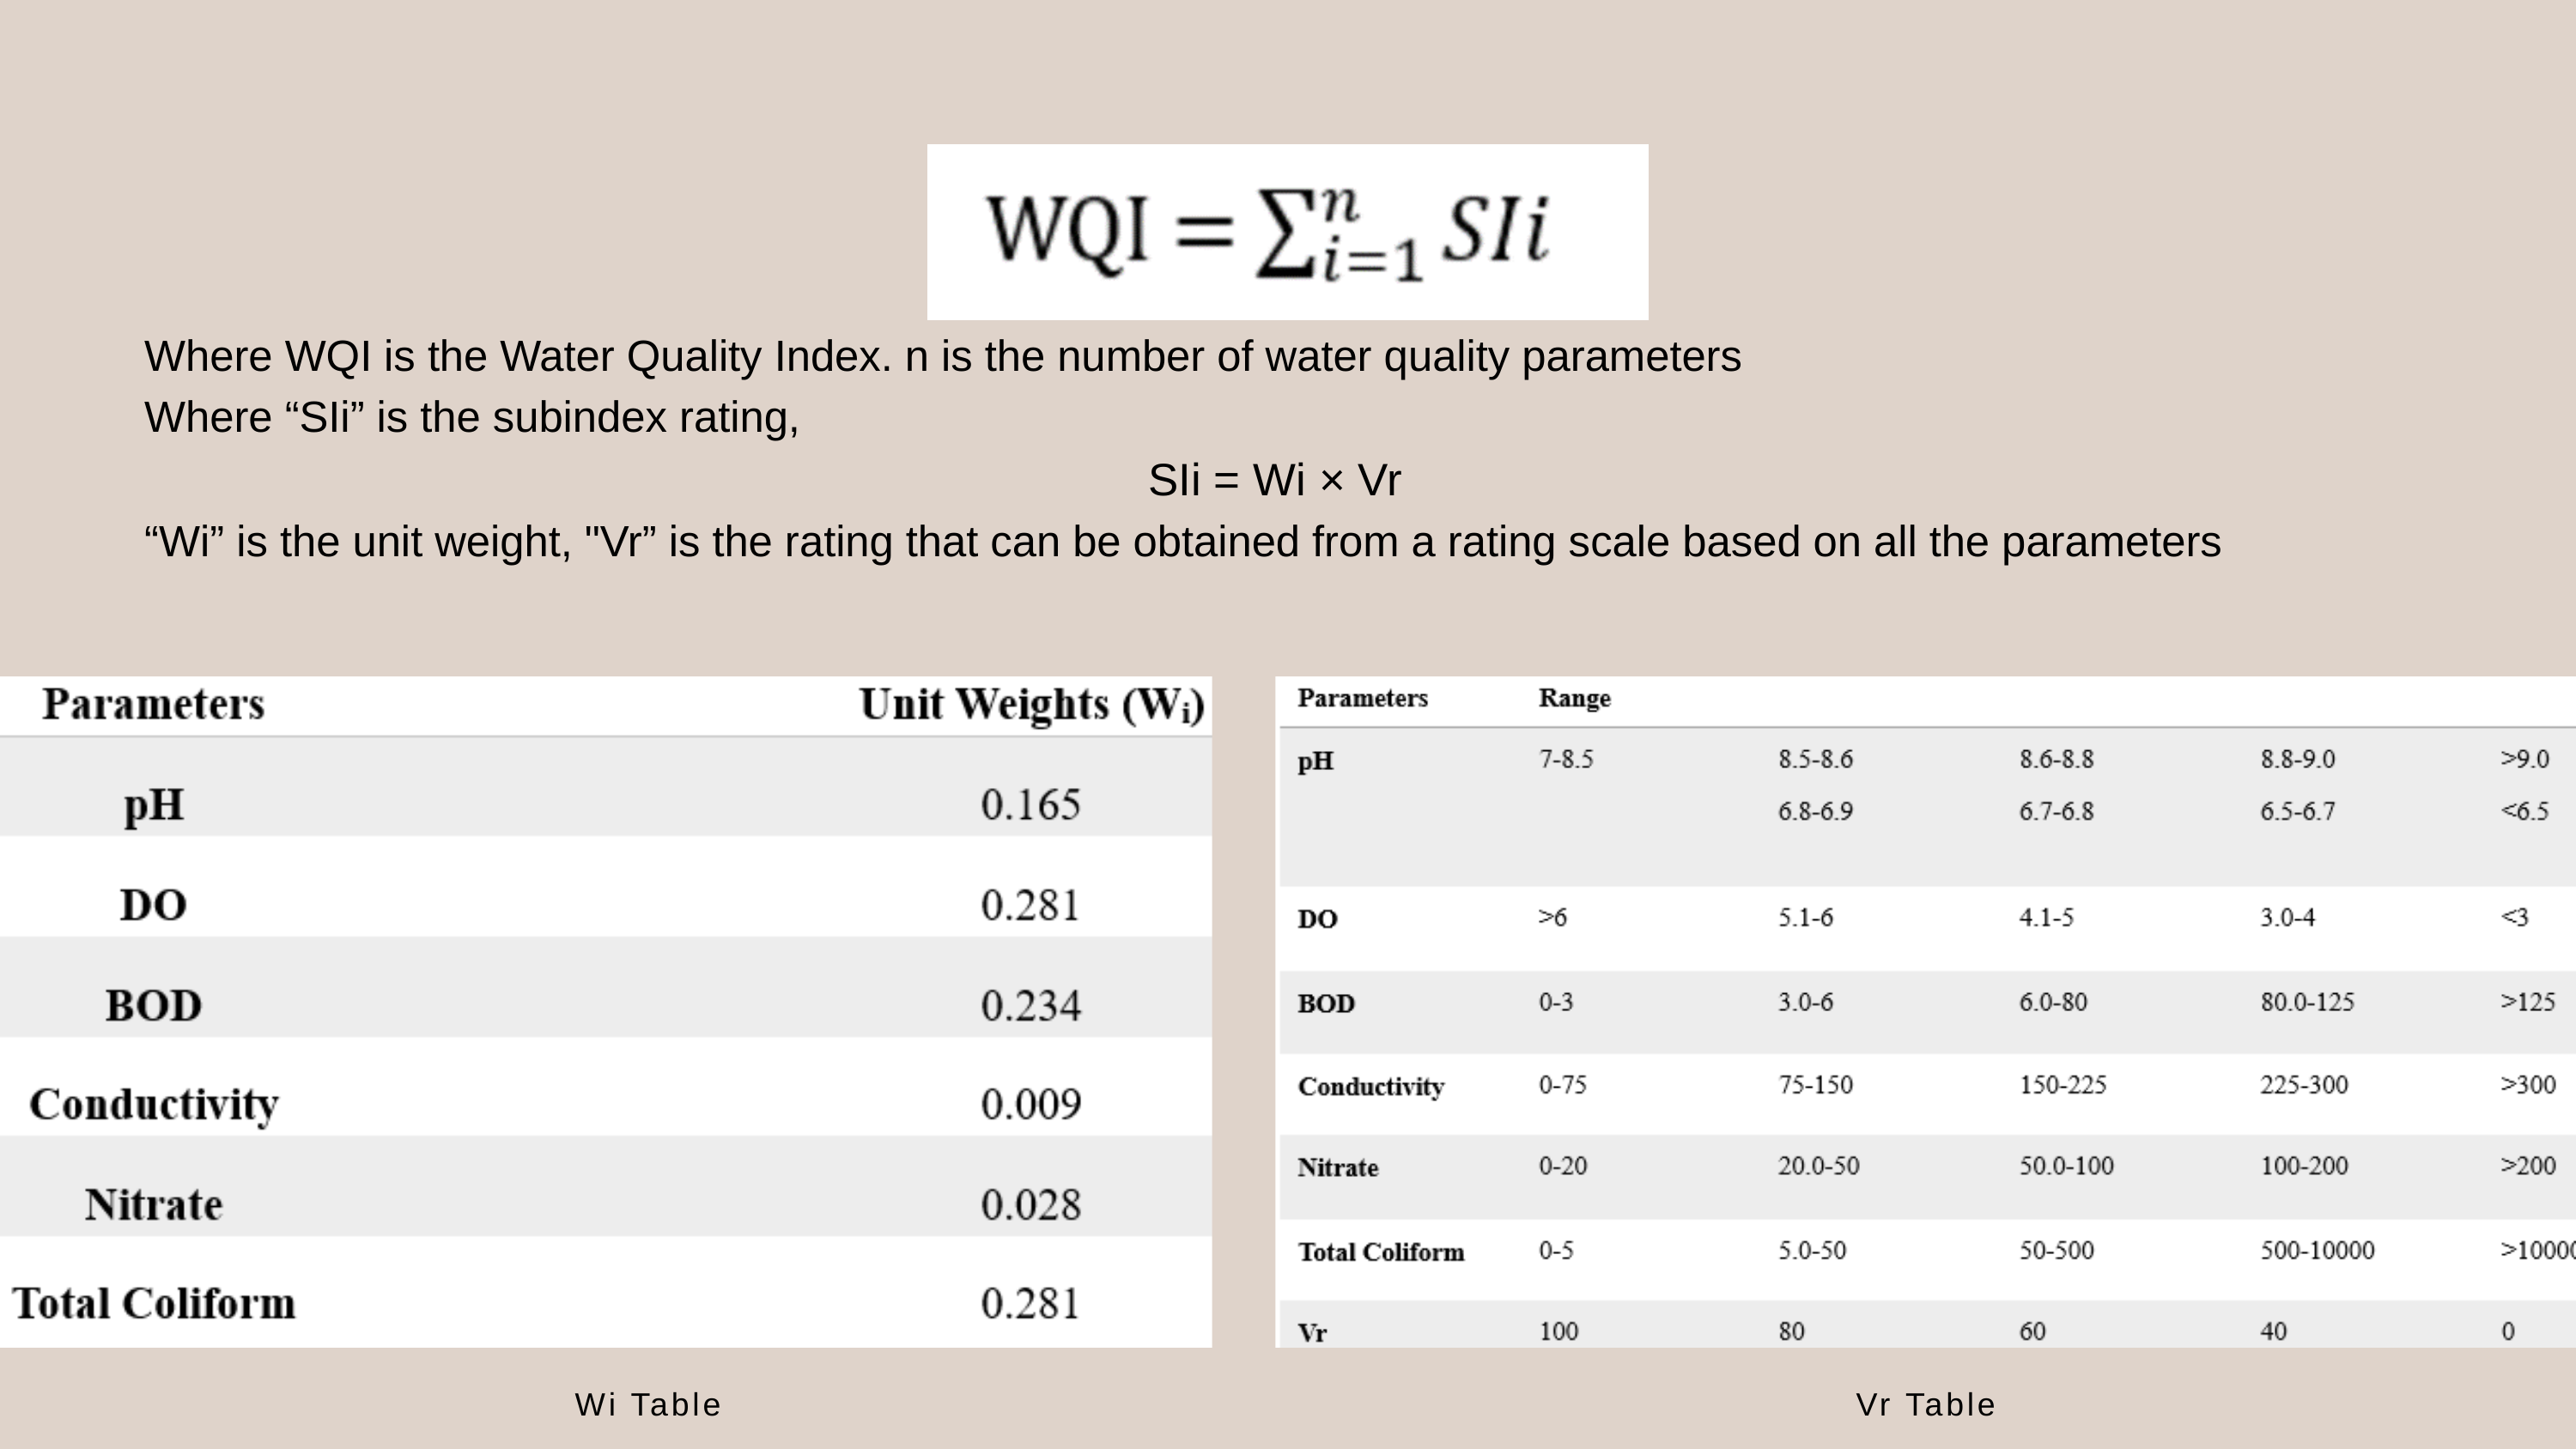

Where WQI is the Water Quality Index. n is the number of water quality parameters
Where “SIi” is the subindex rating,
SIi = Wi × Vr
“Wi” is the unit weight, "Vr” is the rating that can be obtained from a rating scale based on all the parameters

Wi Table
Vr Table